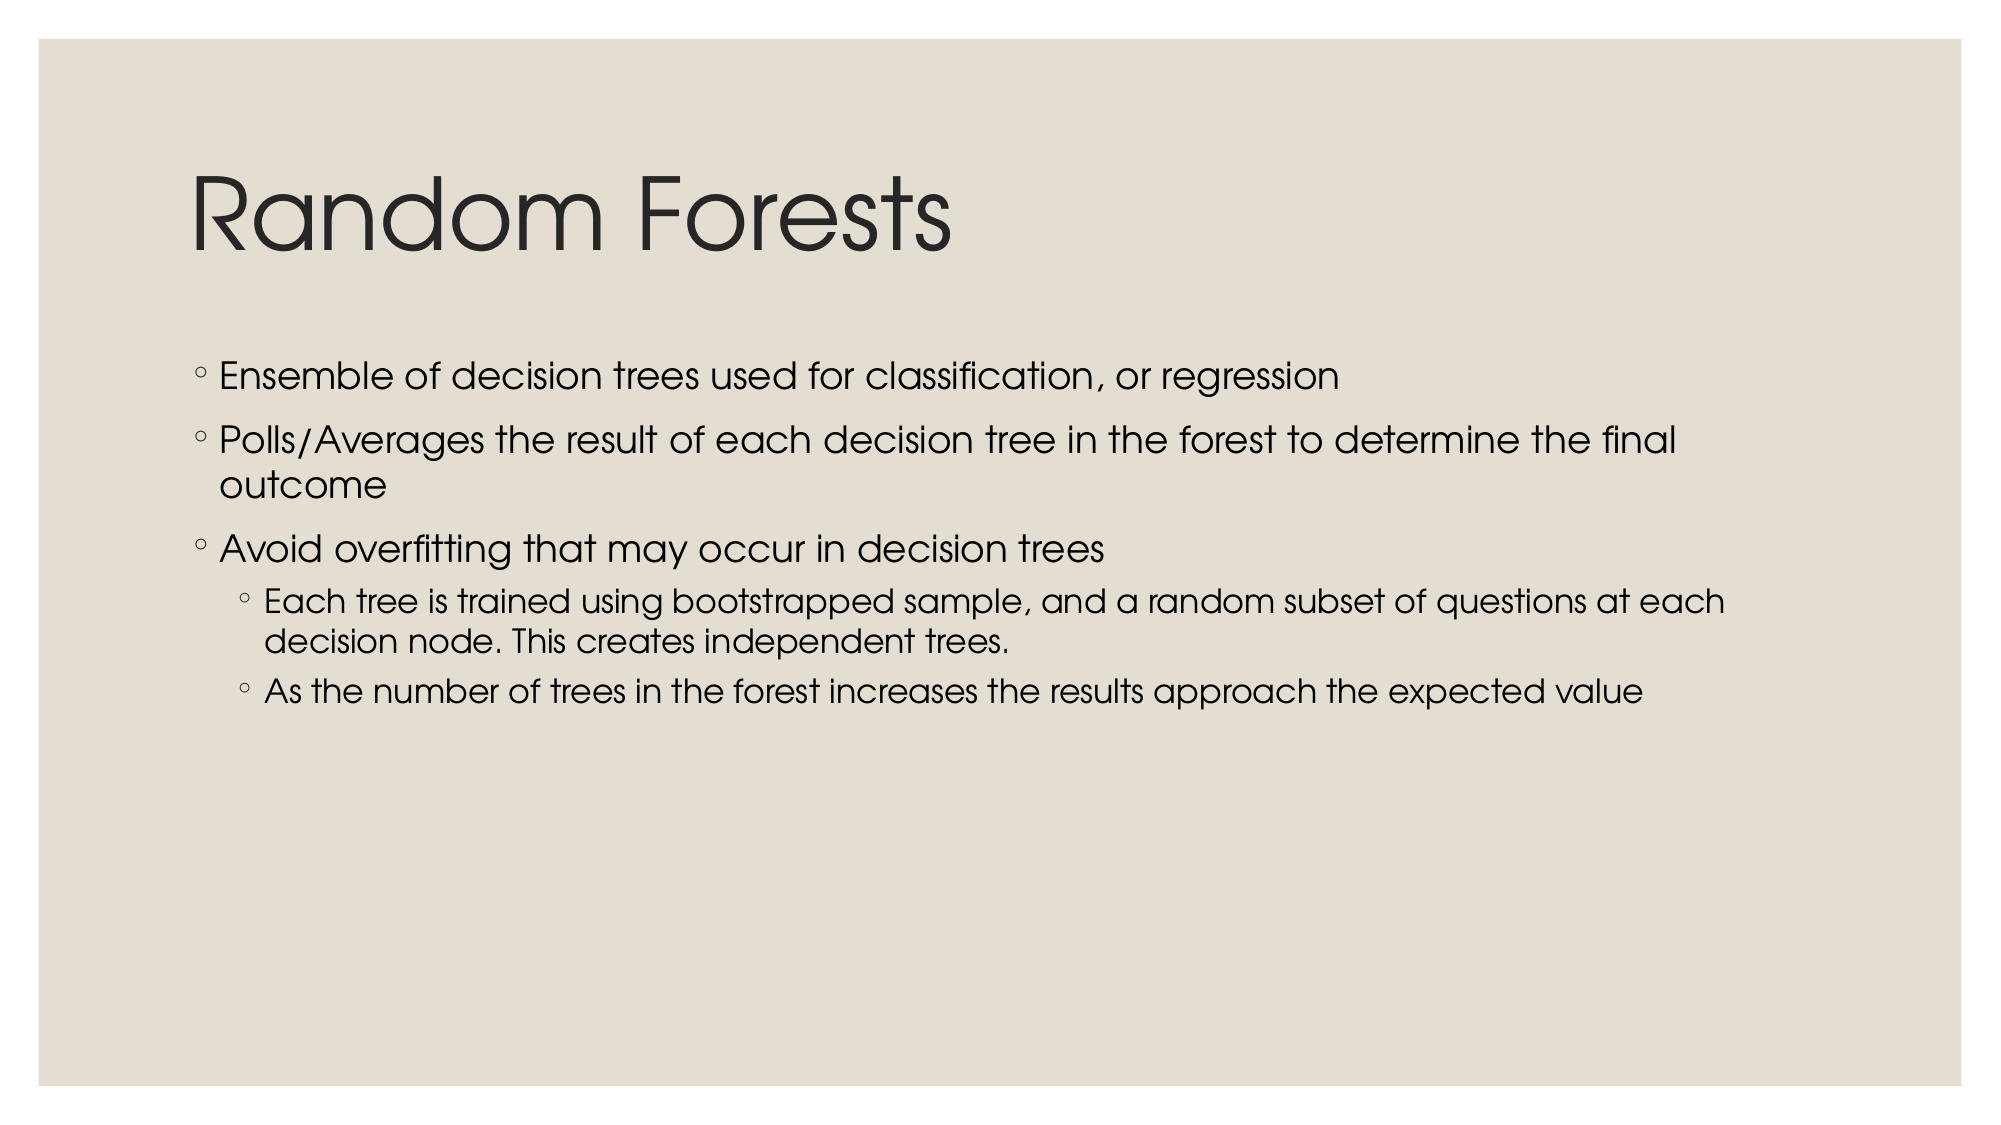

# Random Forests
Ensemble of decision trees used for classification, or regression
Polls/Averages the result of each decision tree in the forest to determine the final outcome
Avoid overfitting that may occur in decision trees
Each tree is trained using bootstrapped sample, and a random subset of questions at each decision node. This creates independent trees.
As the number of trees in the forest increases the results approach the expected value